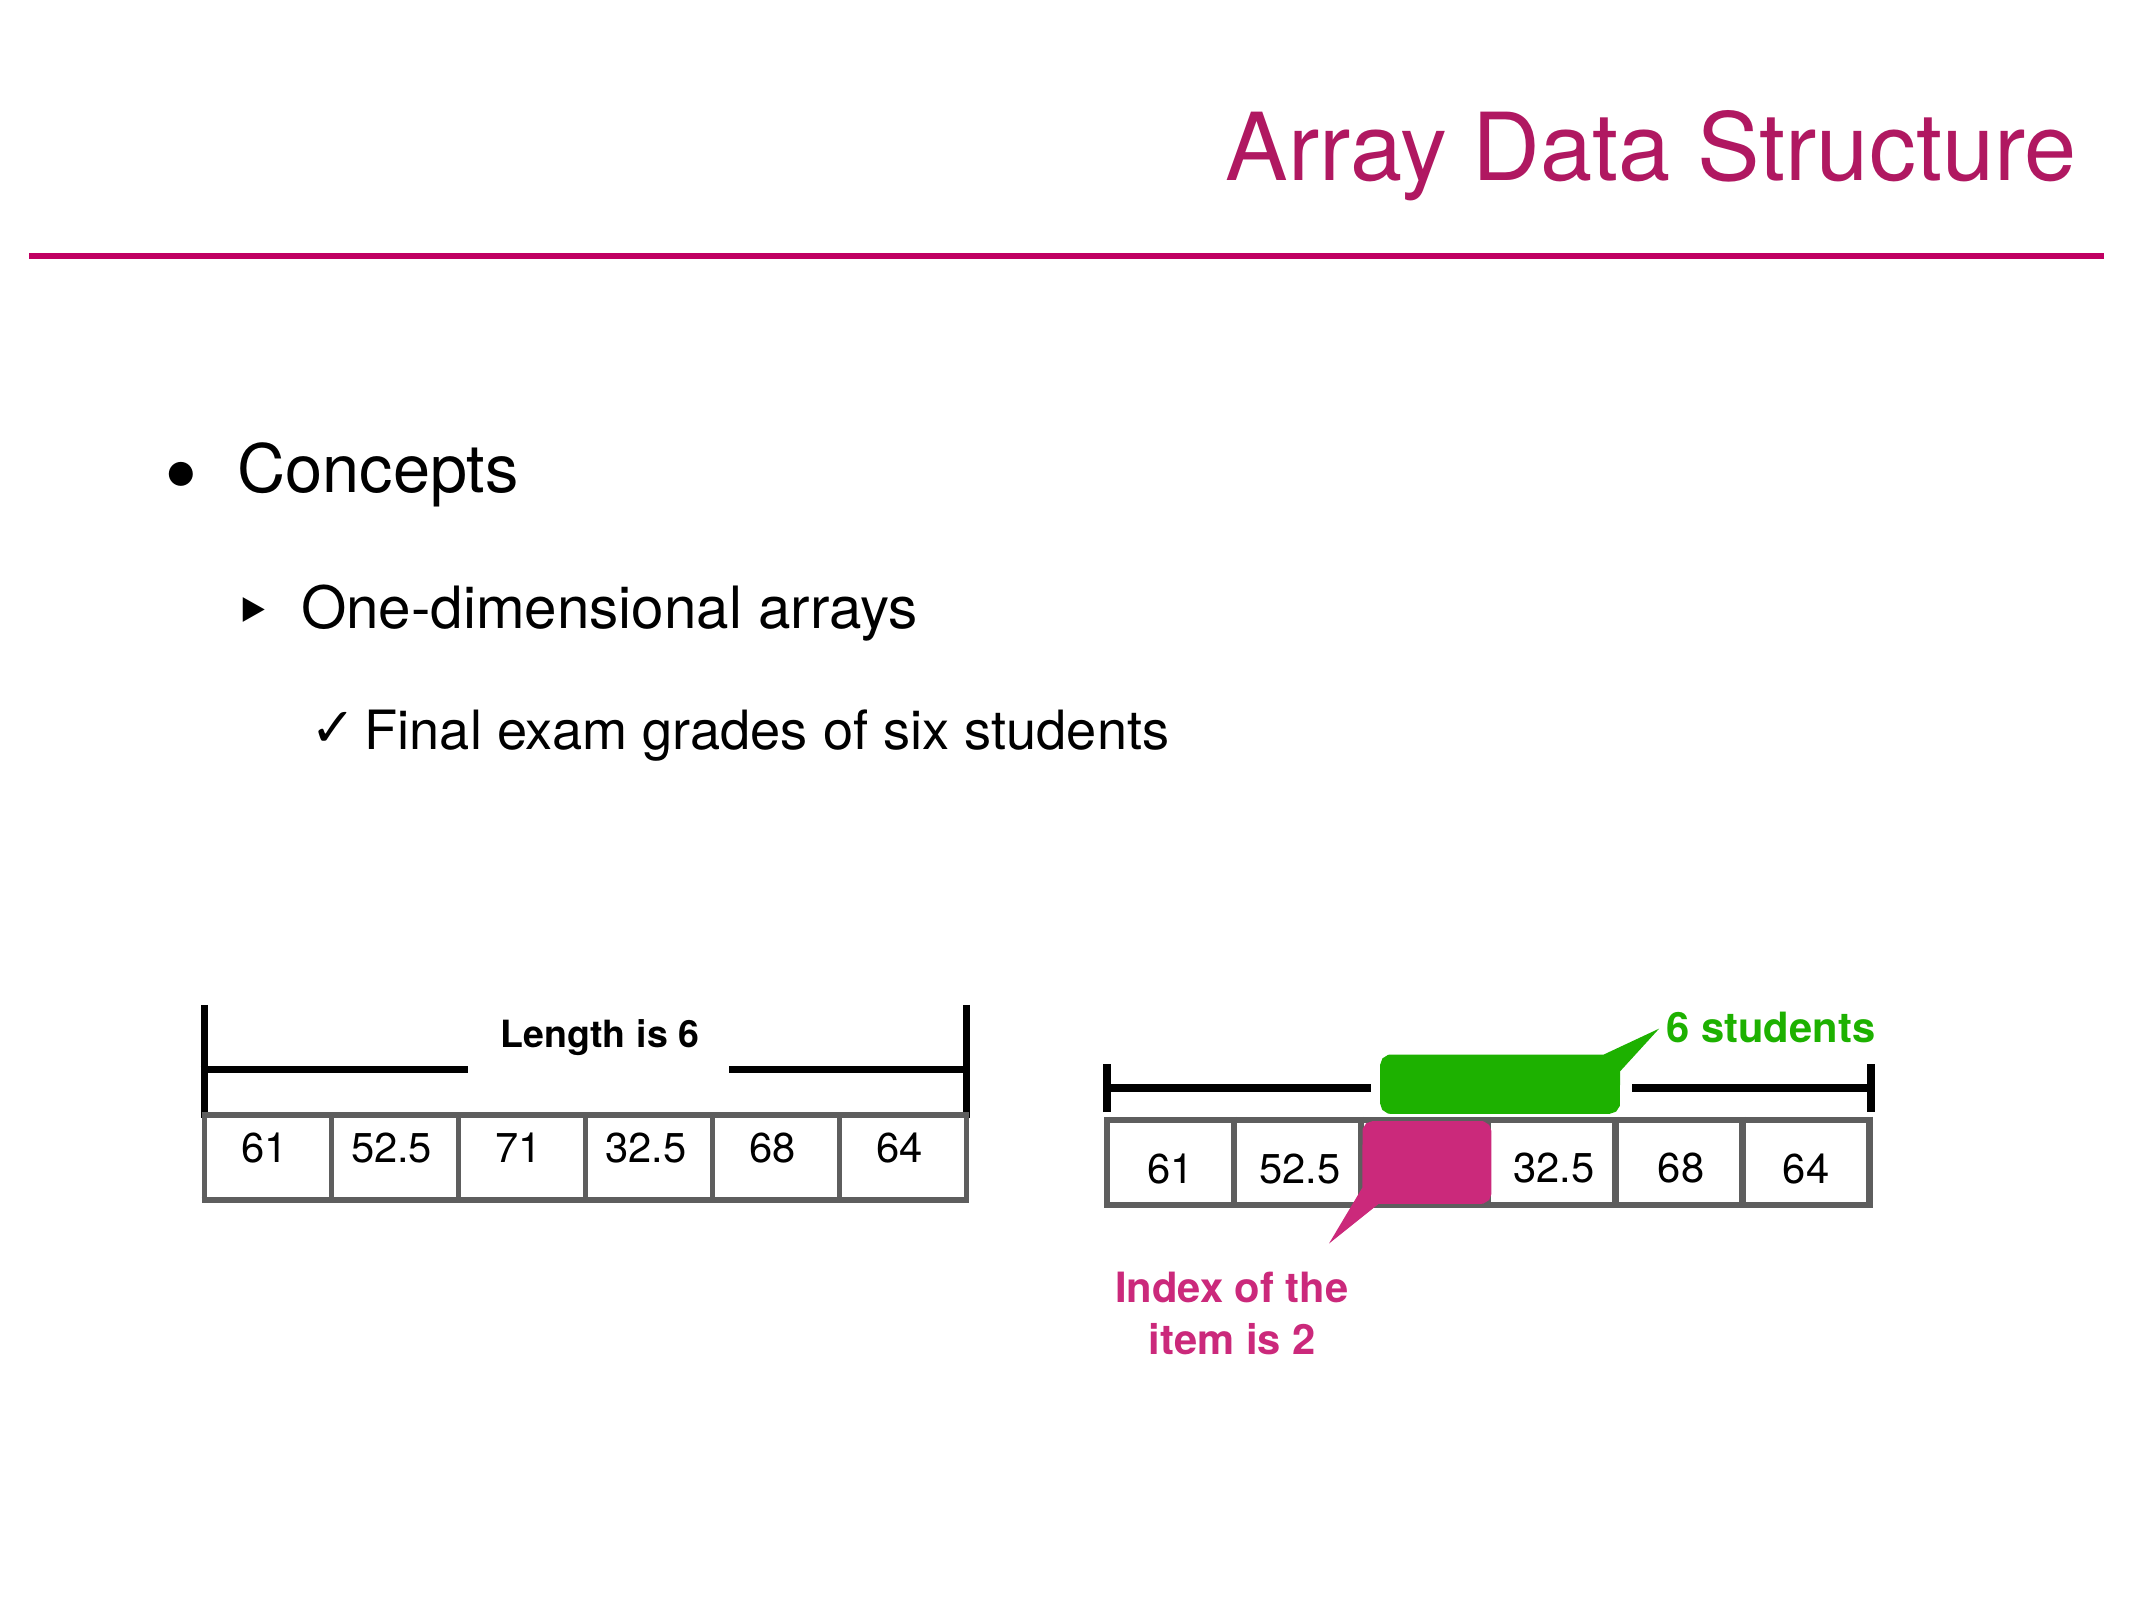

# Array Data Structure

Concepts
One-dimensional arrays
Final exam grades of six students
6 students

Length is 6
71	32.5	68

61	52.5
64

Index of the item is 2
|  |  |  | Length is 6 |  |  |  |  |
| --- | --- | --- | --- | --- | --- | --- | --- |
|  |  |  |  |  |  |  |  |
| 61 | 52.5 | 71 |  | 32.5 | 68 |  | 64 |